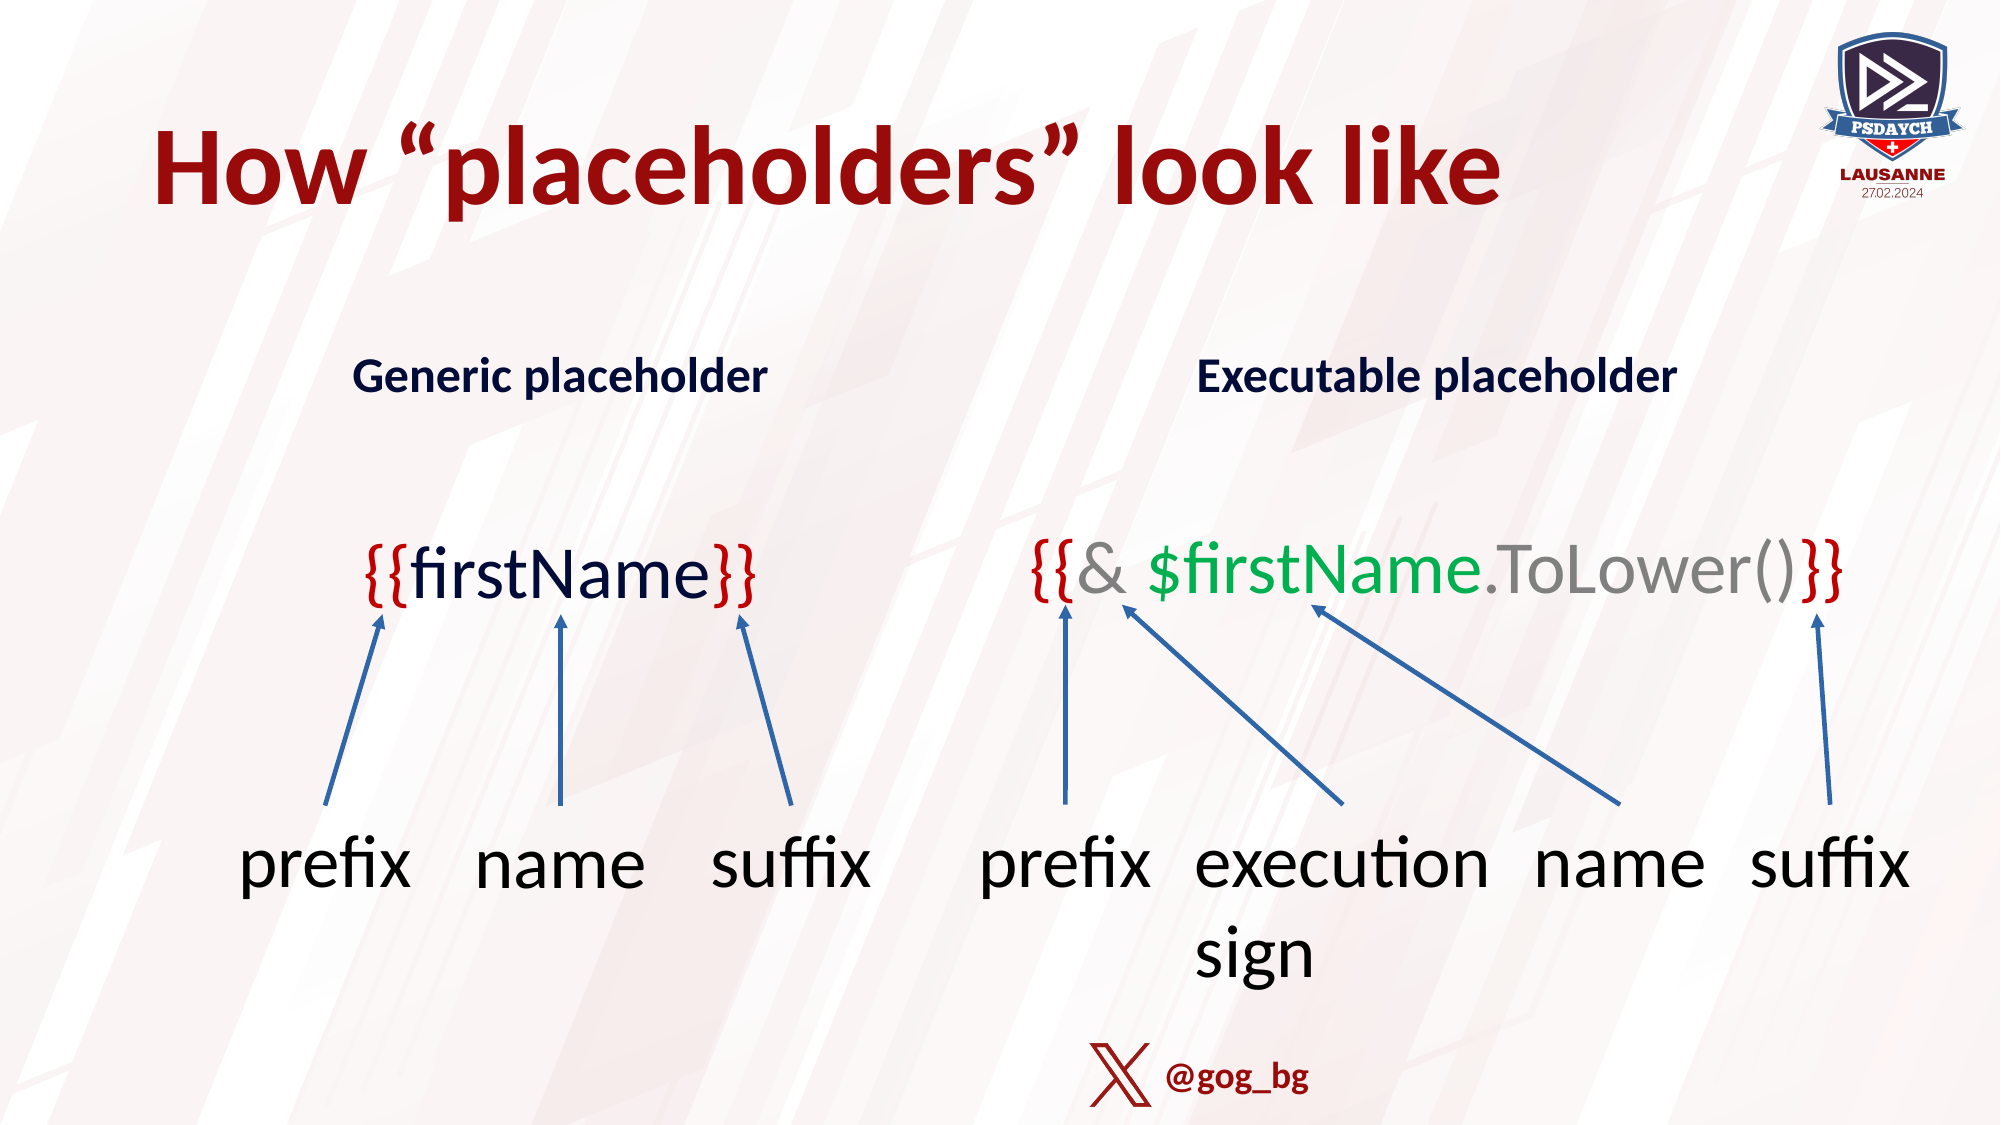

# How “placeholders” look like
Generic placeholder
Executable placeholder

{{firstName}}

{{& $firstName.ToLower()}}
prefix
execution
sign
name
suffix
suffix
prefix
name